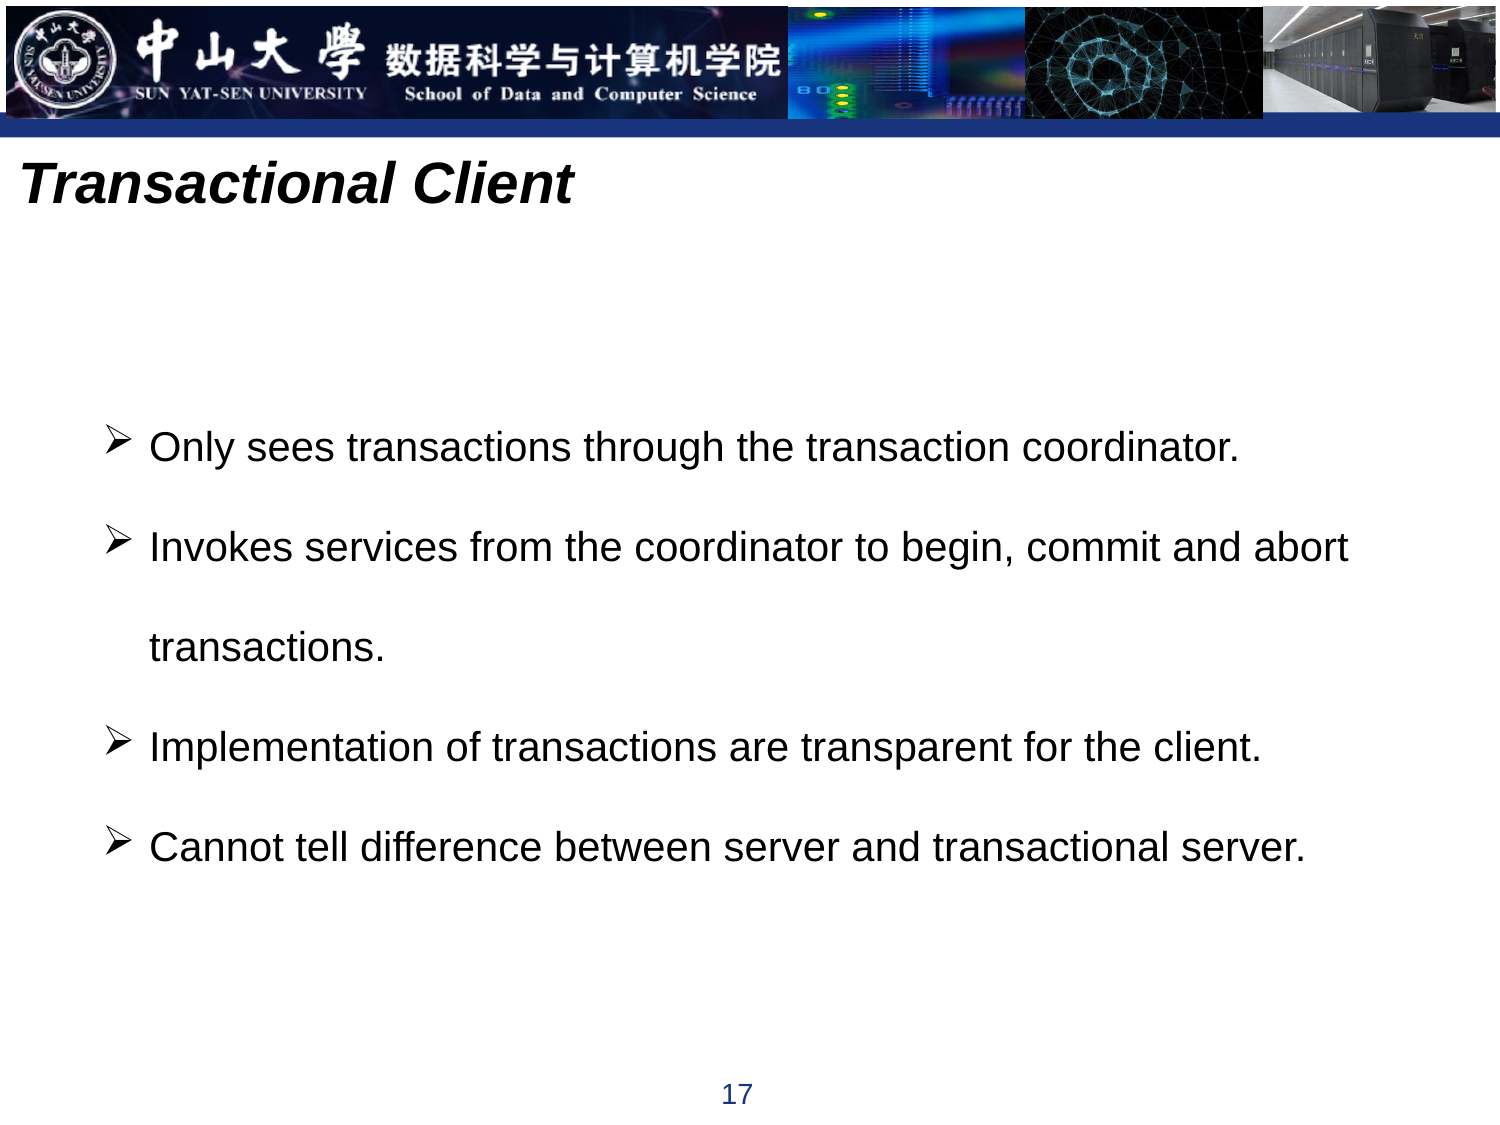

Transactional Client
Only sees transactions through the transaction coordinator.
Invokes services from the coordinator to begin, commit and abort transactions.
Implementation of transactions are transparent for the client.
Cannot tell difference between server and transactional server.
17